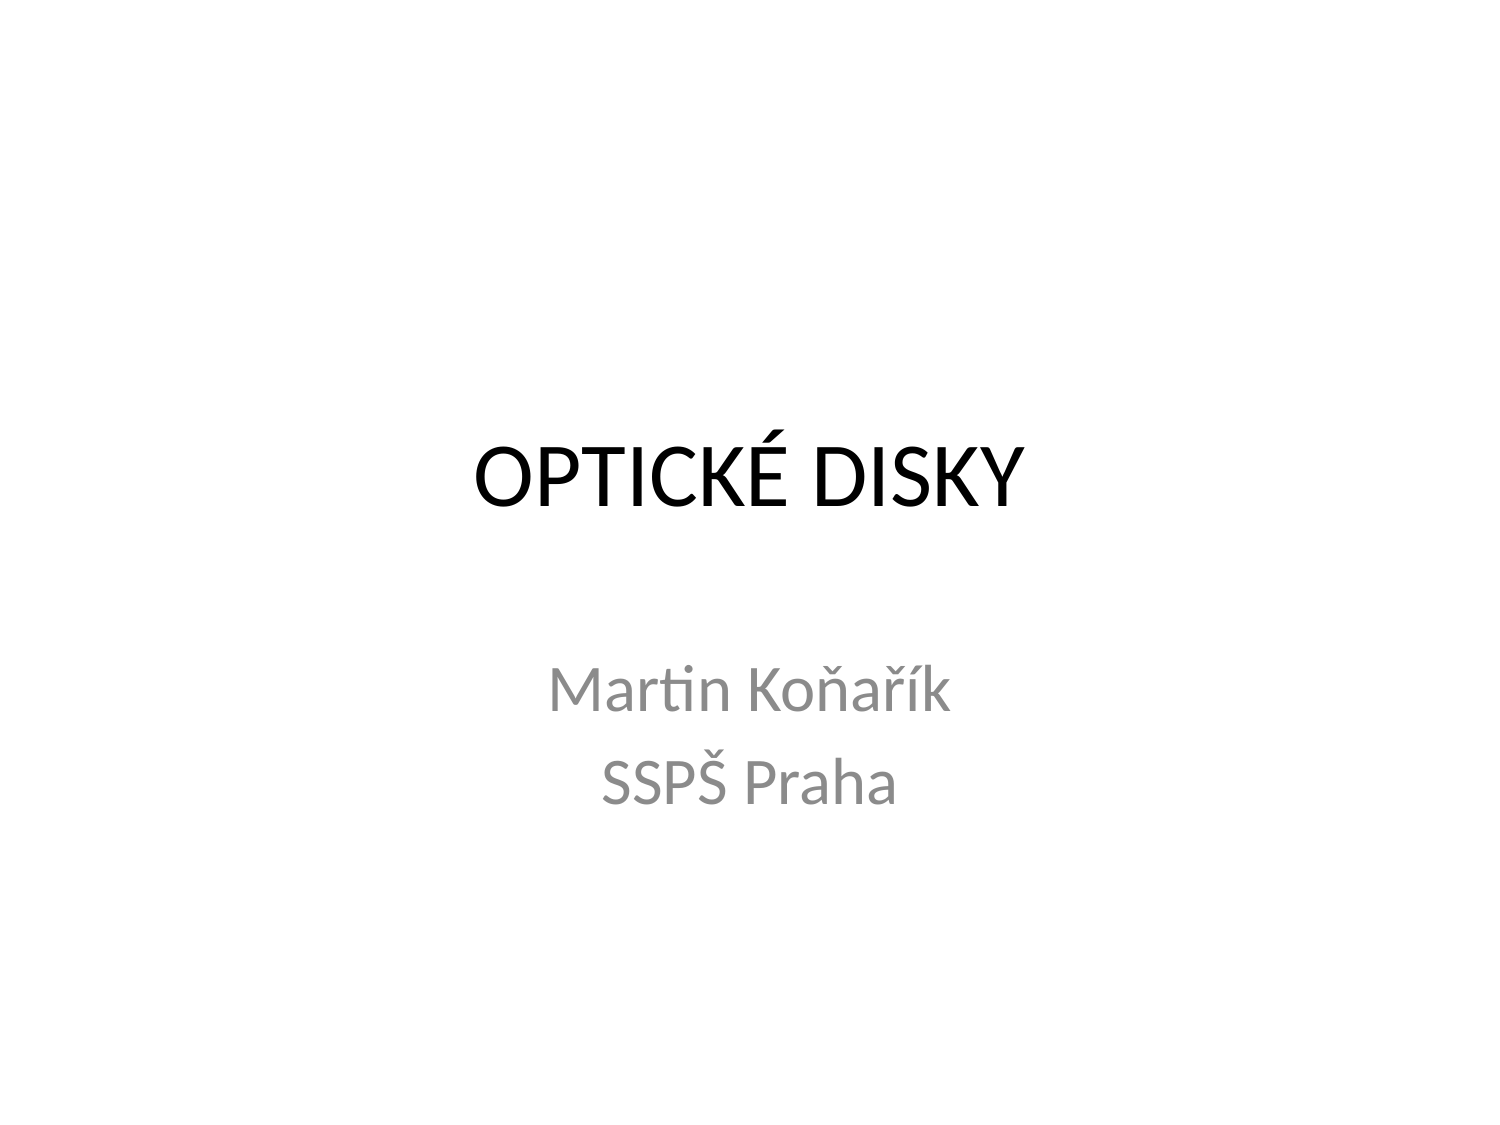

# OPTICKÉ DISKY
Martin Koňařík
SSPŠ Praha